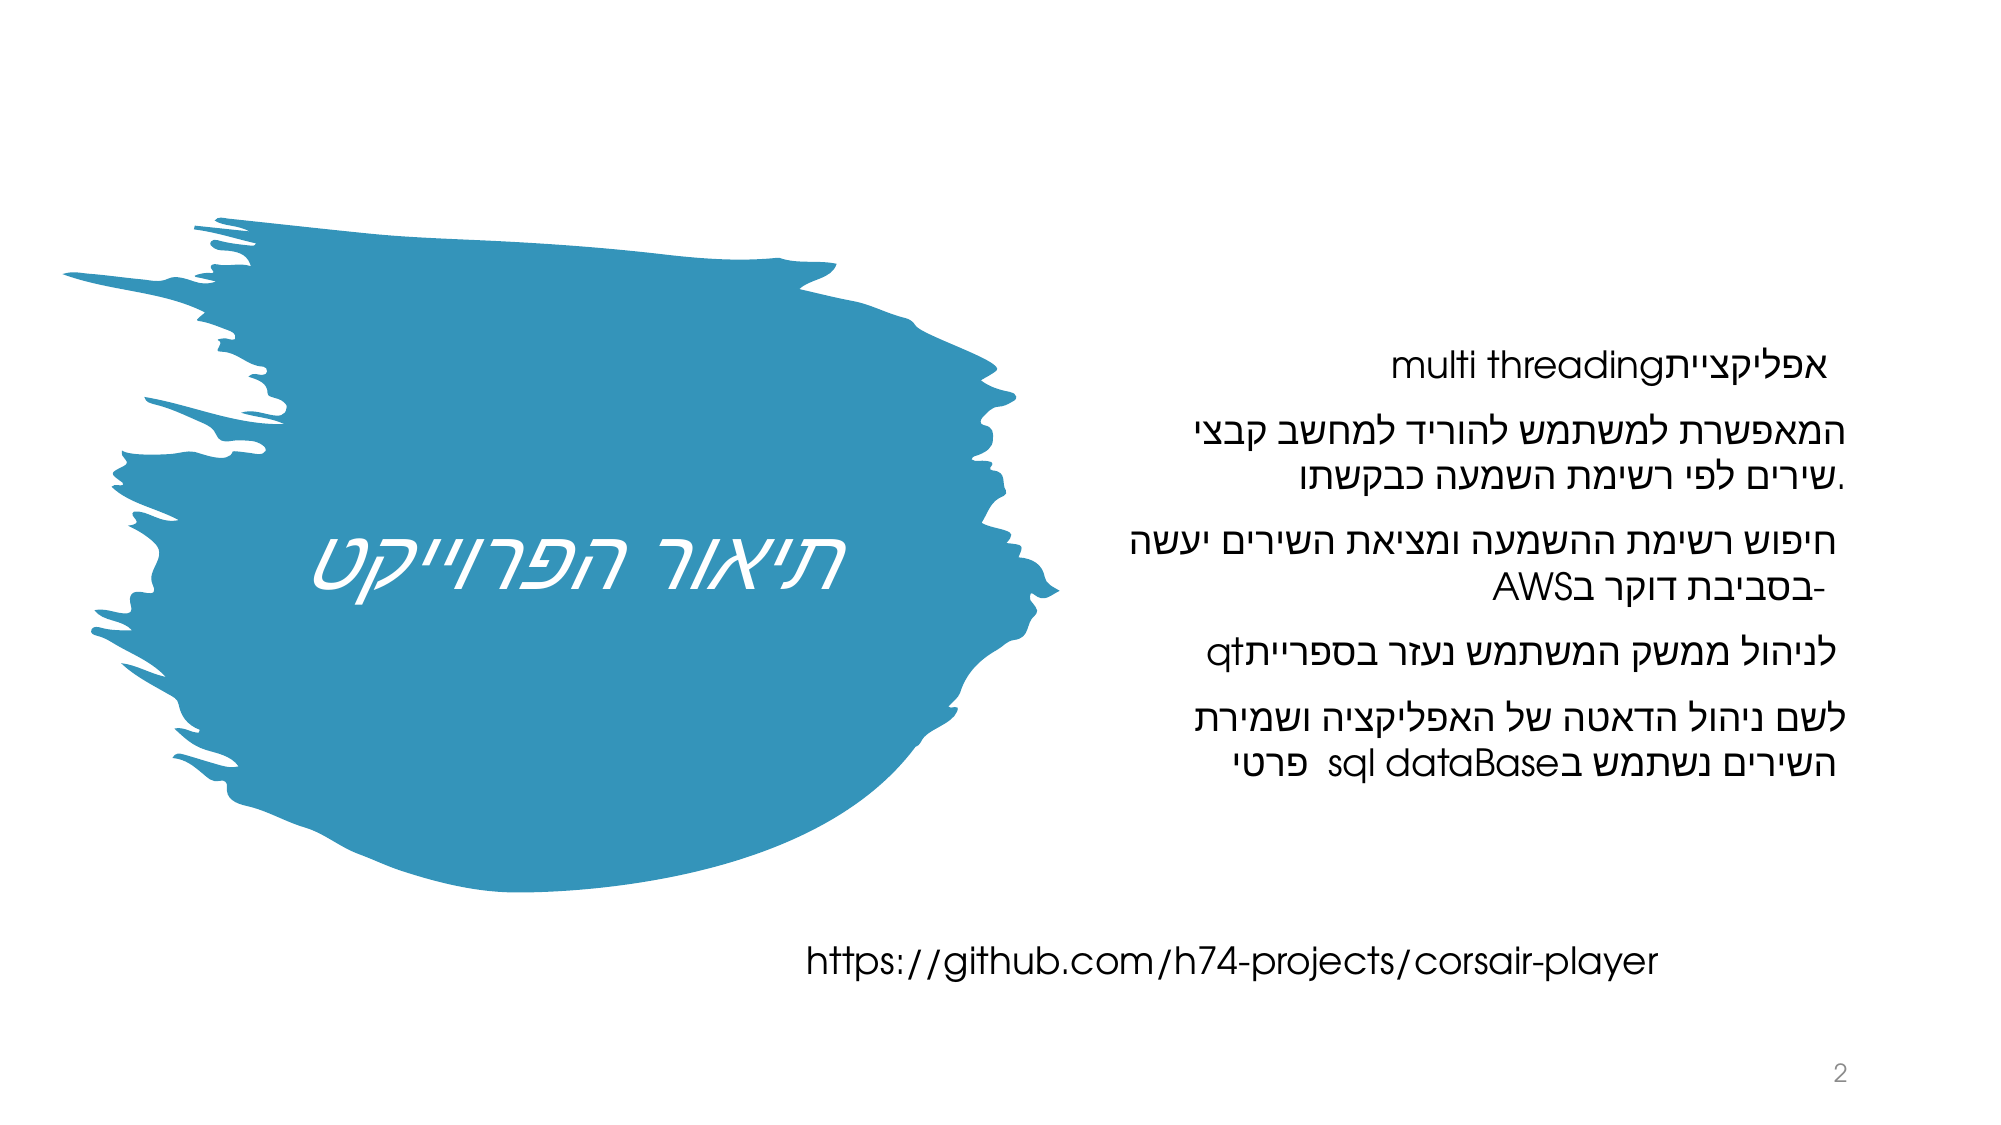

multi threadingאפליקציית
המאפשרת למשתמש להוריד למחשב קבצי שירים לפי רשימת השמעה כבקשתו.
חיפוש רשימת ההשמעה ומציאת השירים יעשה  AWSבסביבת דוקר ב-
qtלניהול ממשק המשתמש נעזר בספריית
לשם ניהול הדאטה של האפליקציה ושמירת פרטי  sql dataBaseהשירים נשתמש ב
# תיאור הפרוייקט

https://github.com/h74-projects/corsair-player
2